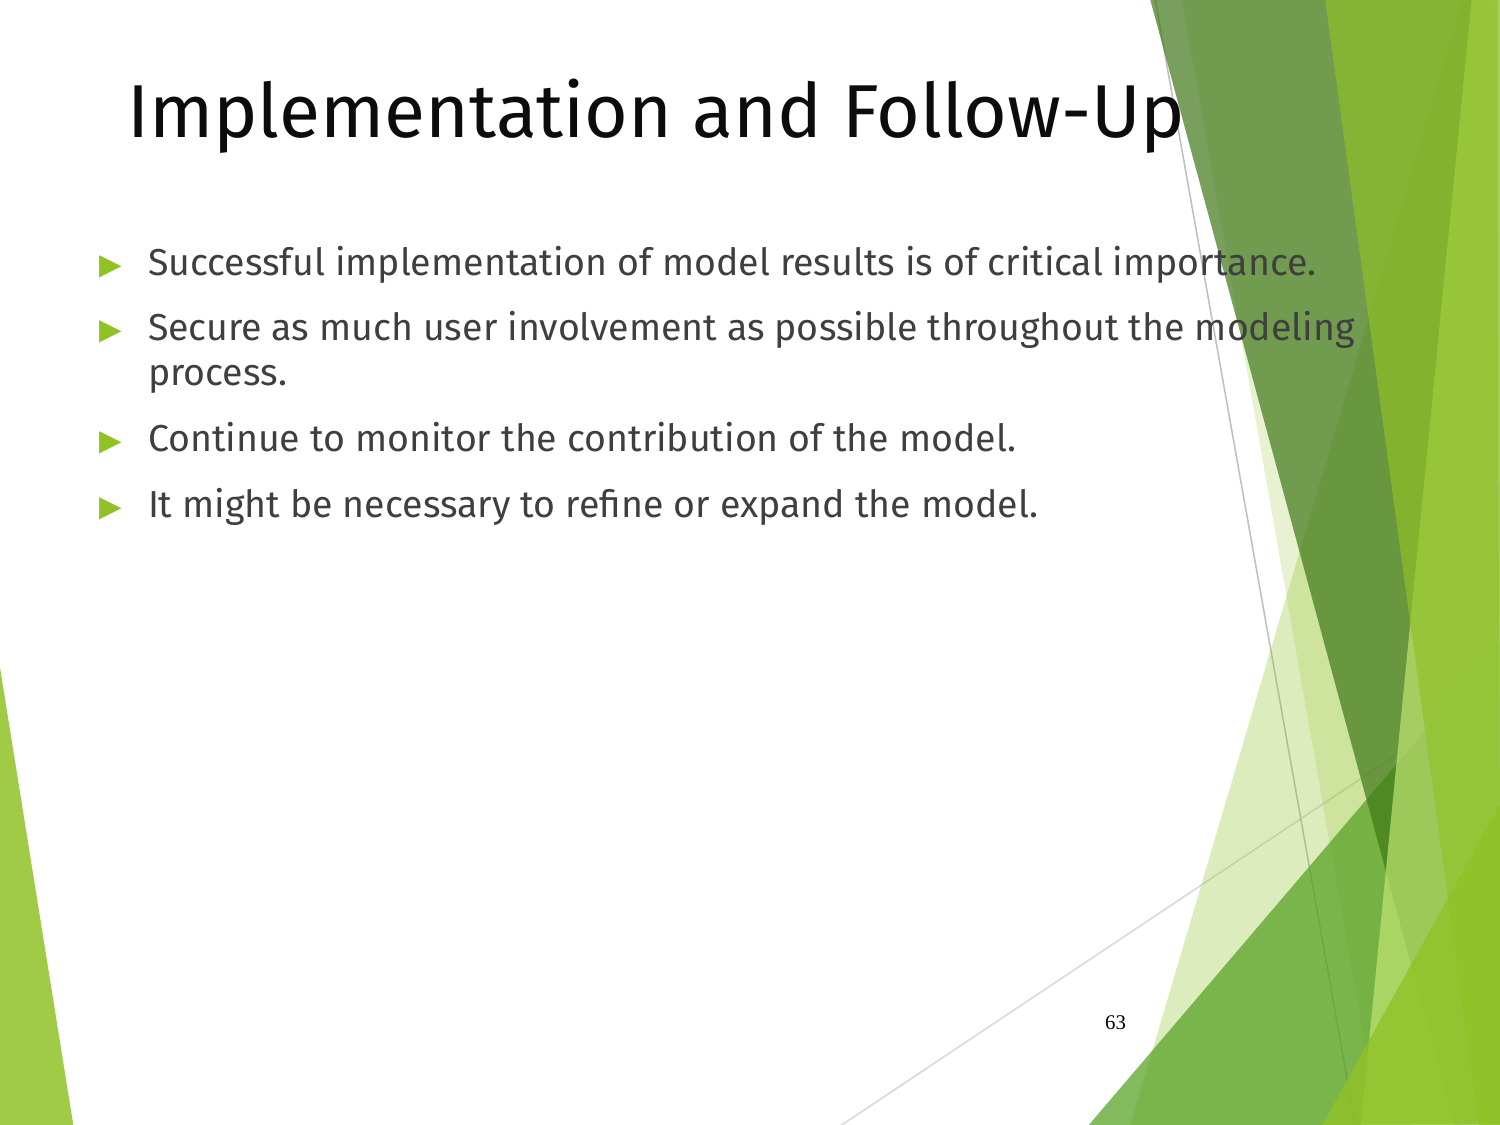

# Implementation and Follow-Up
Successful implementation of model results is of critical importance.
Secure as much user involvement as possible throughout the modeling process.
Continue to monitor the contribution of the model.
It might be necessary to refine or expand the model.
63